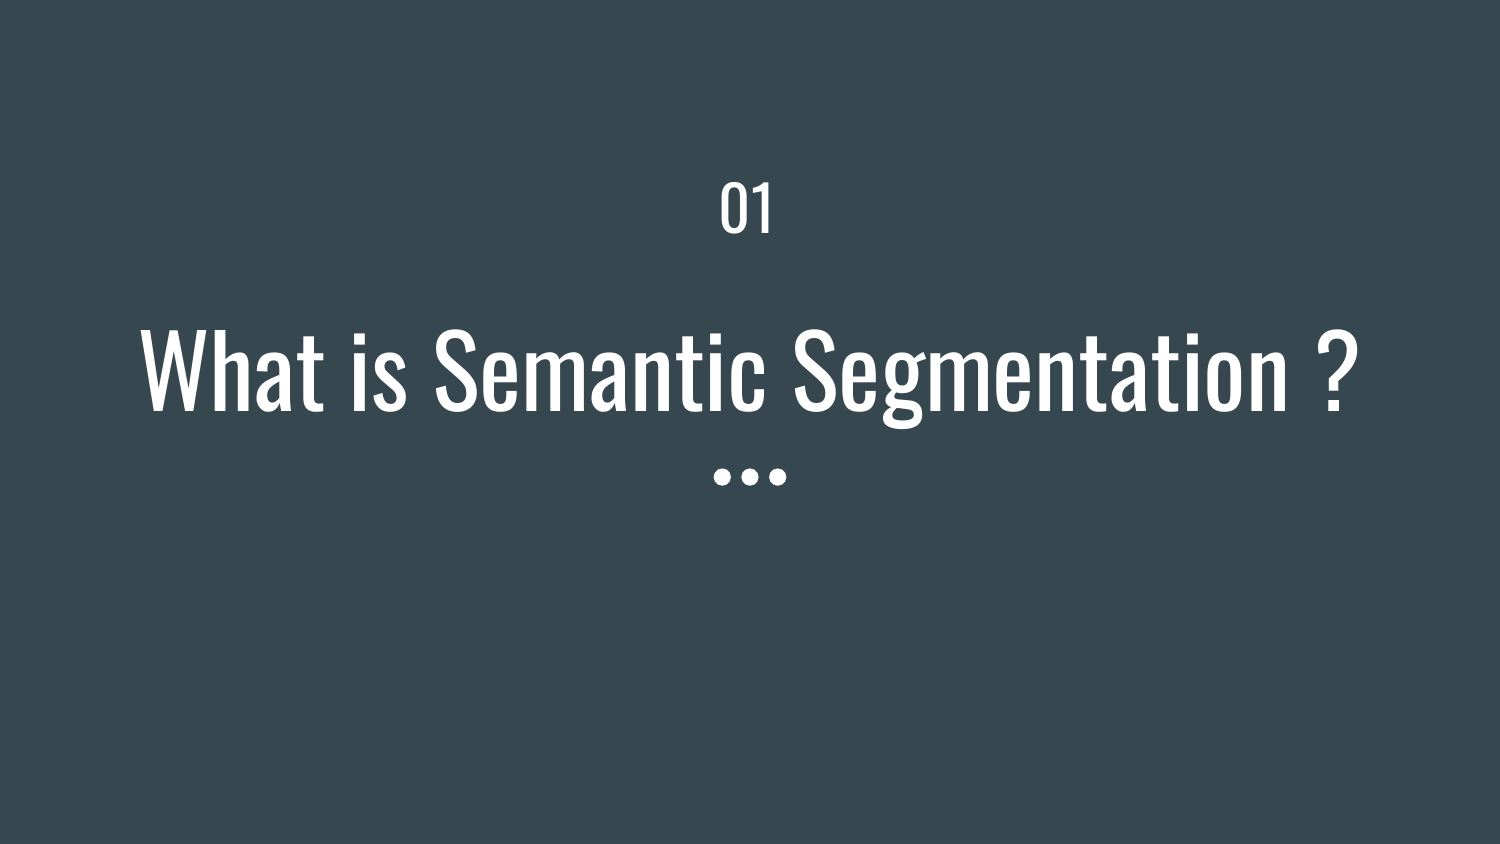

01
# What is Semantic Segmentation ?